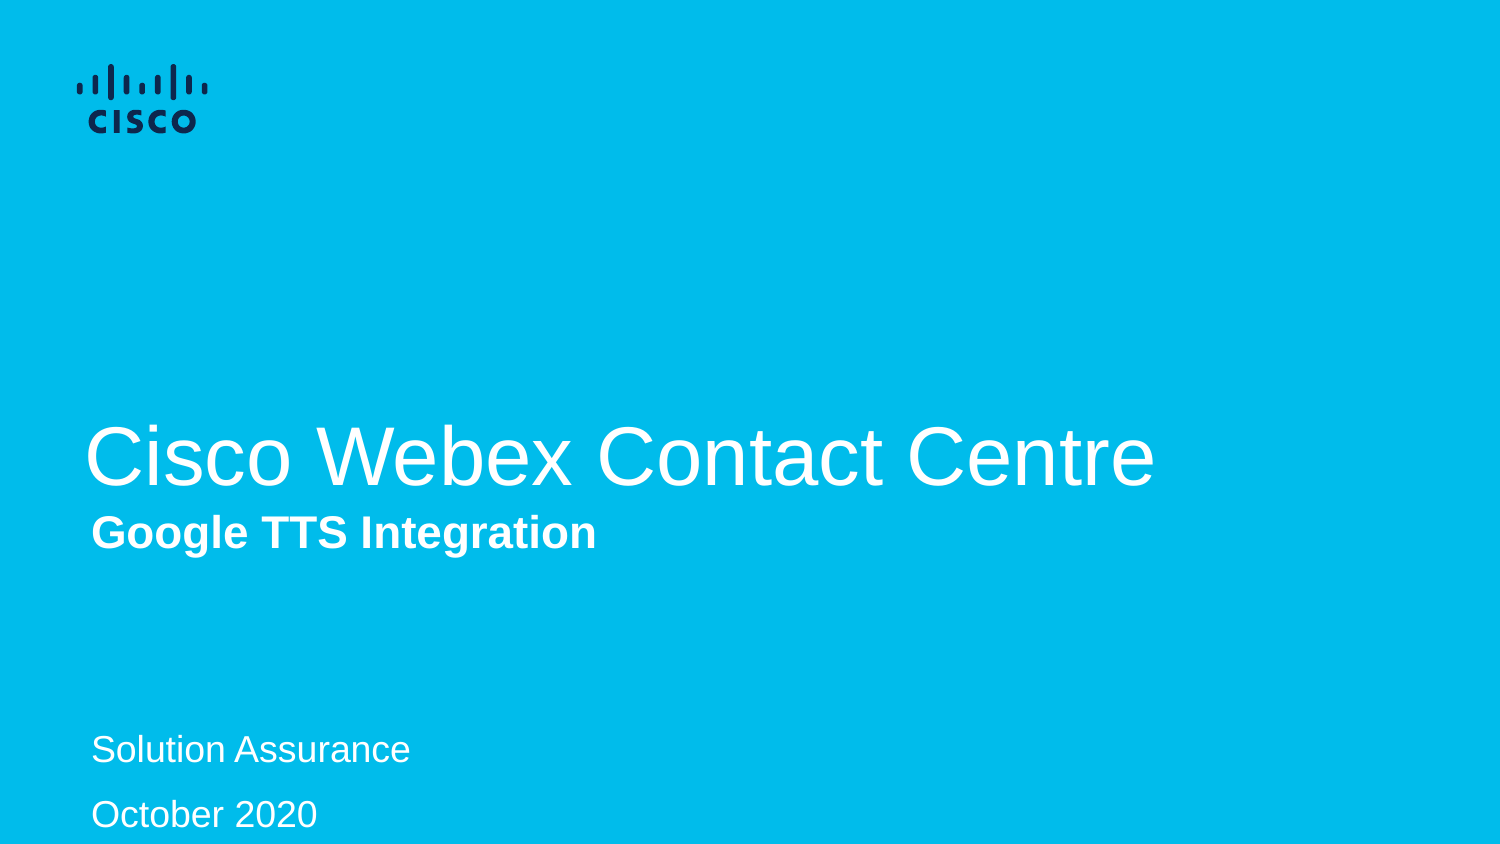

# Cisco Webex Contact Centre
Google TTS Integration
Solution Assurance
October 2020